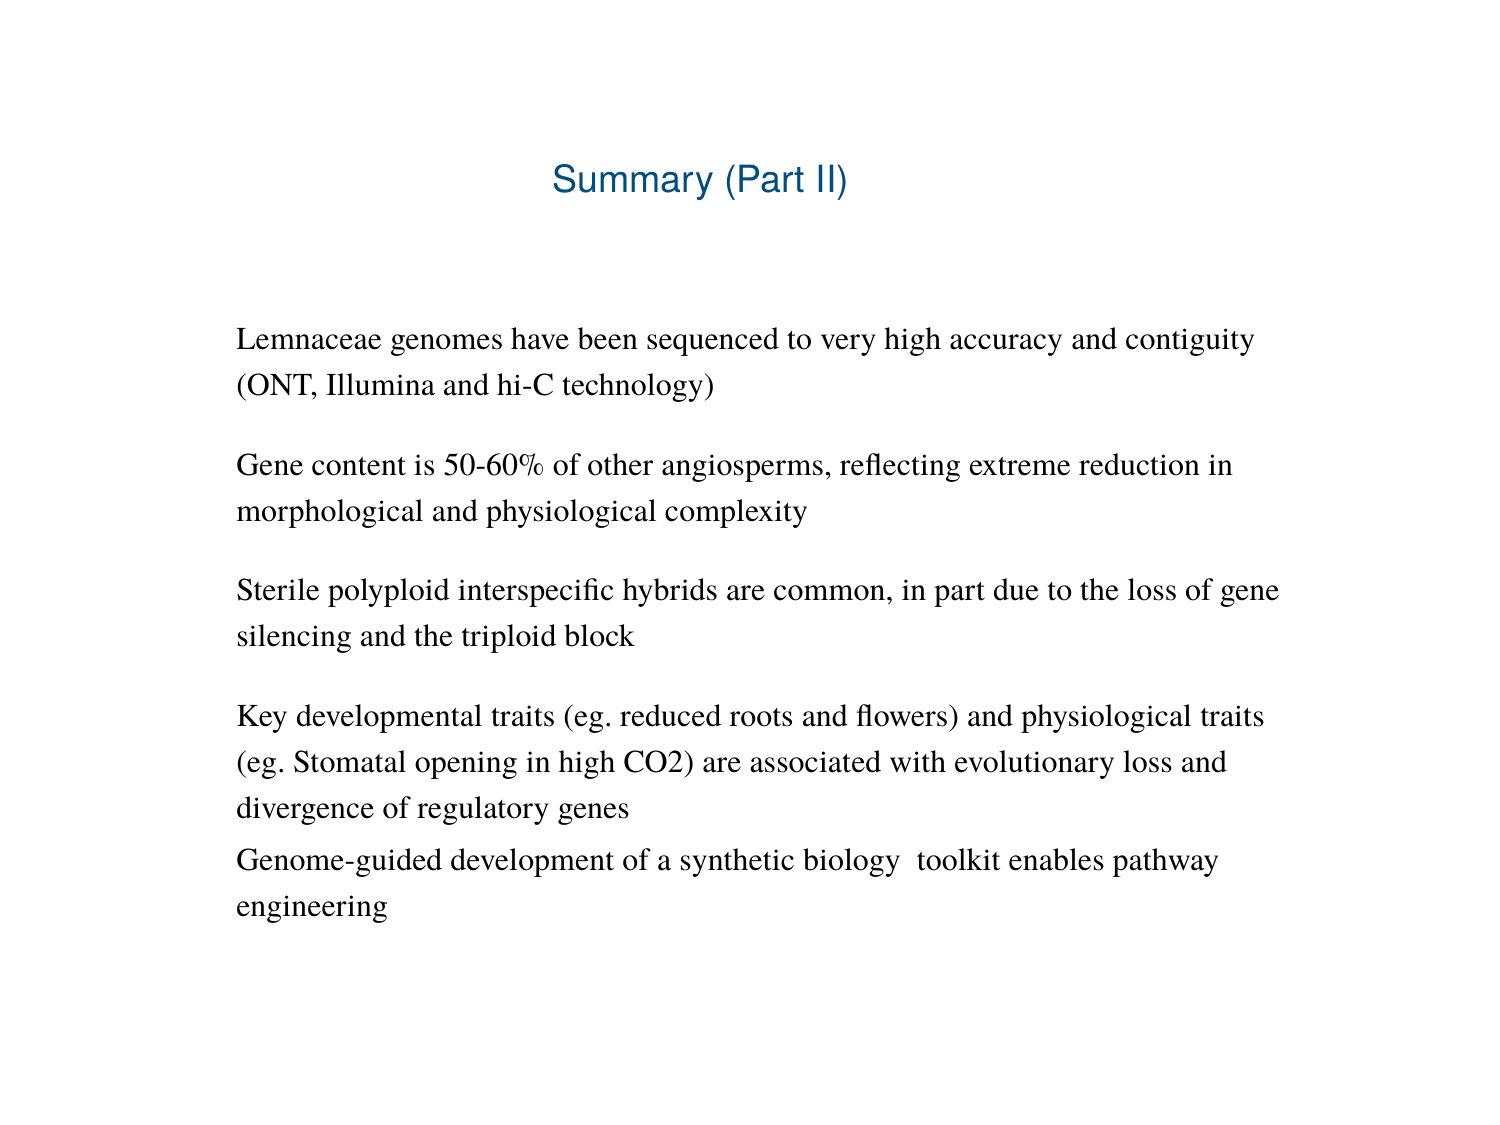

Summary (Part II)
Lemnaceae genomes have been sequenced to very high accuracy and contiguity (ONT, Illumina and hi-C technology)
Gene content is 50-60% of other angiosperms, reflecting extreme reduction in morphological and physiological complexity
Sterile polyploid interspecific hybrids are common, in part due to the loss of gene silencing and the triploid block
Key developmental traits (eg. reduced roots and flowers) and physiological traits (eg. Stomatal opening in high CO2) are associated with evolutionary loss and divergence of regulatory genes
Genome-guided development of a synthetic biology  toolkit enables pathway engineering